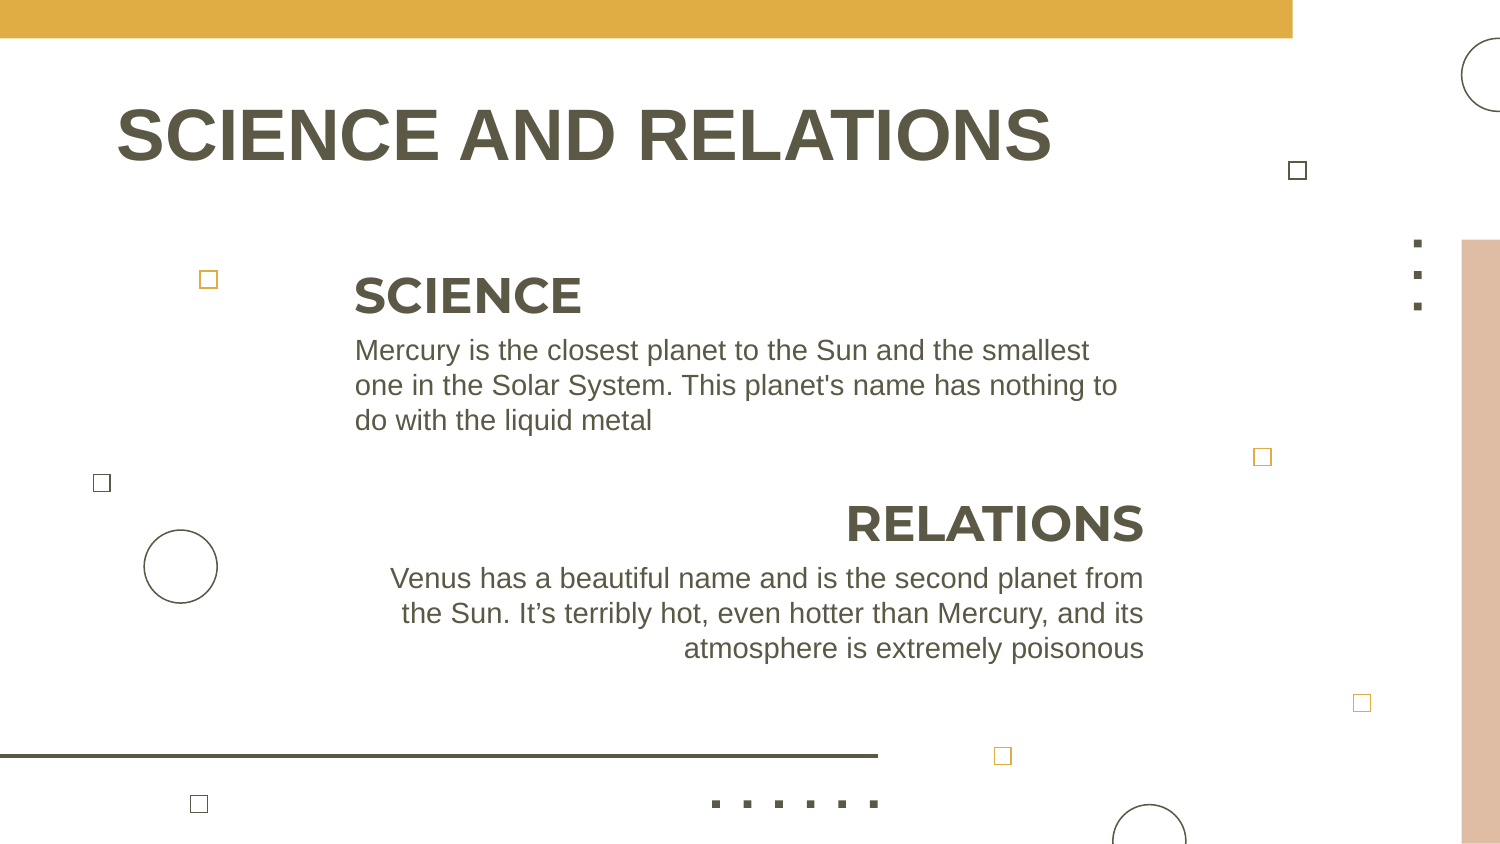

# SCIENCE AND RELATIONS

SCIENCE

Mercury is the closest planet to the Sun and the smallest one in the Solar System. This planet's name has nothing to do with the liquid metal

RELATIONS

Venus has a beautiful name and is the second planet from the Sun. It’s terribly hot, even hotter than Mercury, and its atmosphere is extremely poisonous